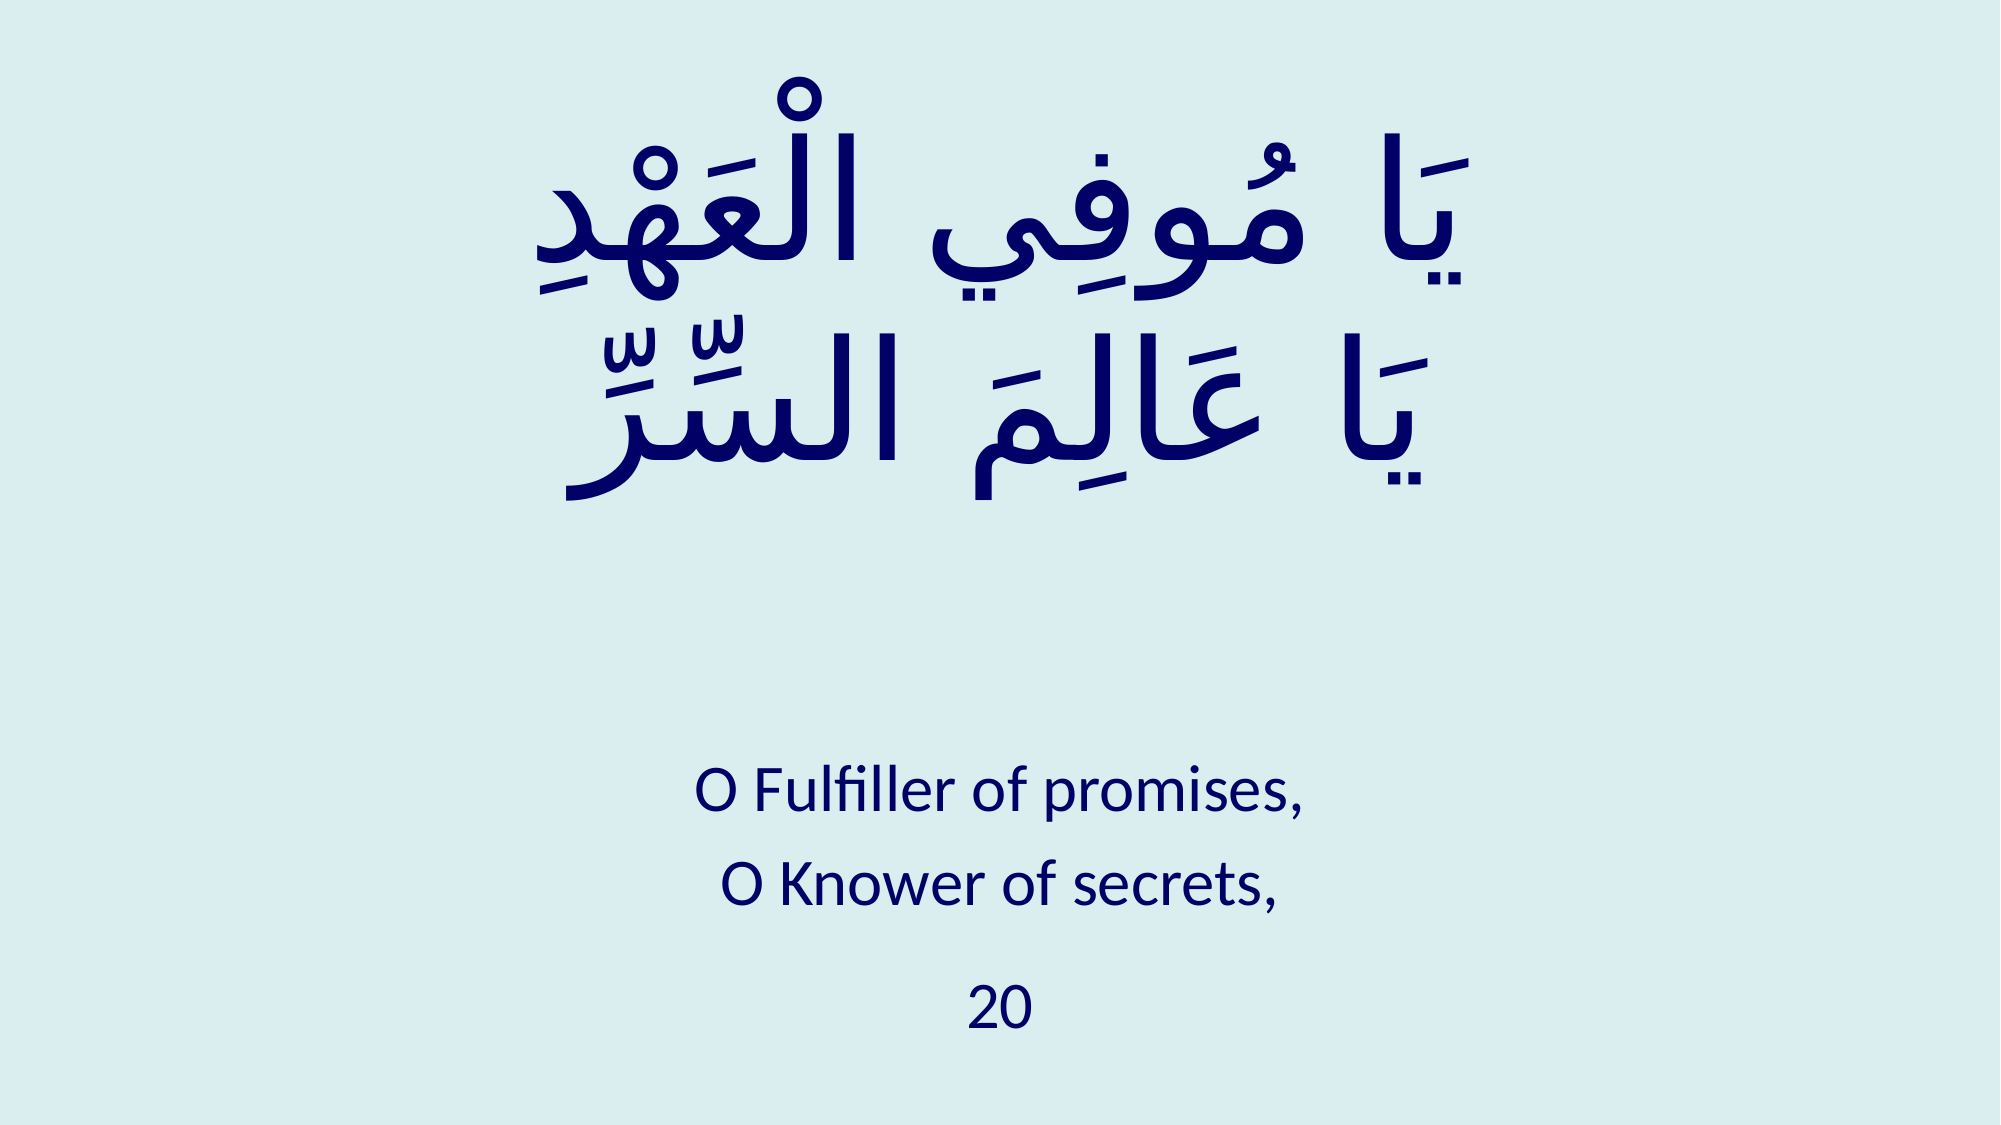

# يَا مُوفِي الْعَهْدِ يَا عَالِمَ السِّرِّ
O Fulfiller of promises,
O Knower of secrets,
20